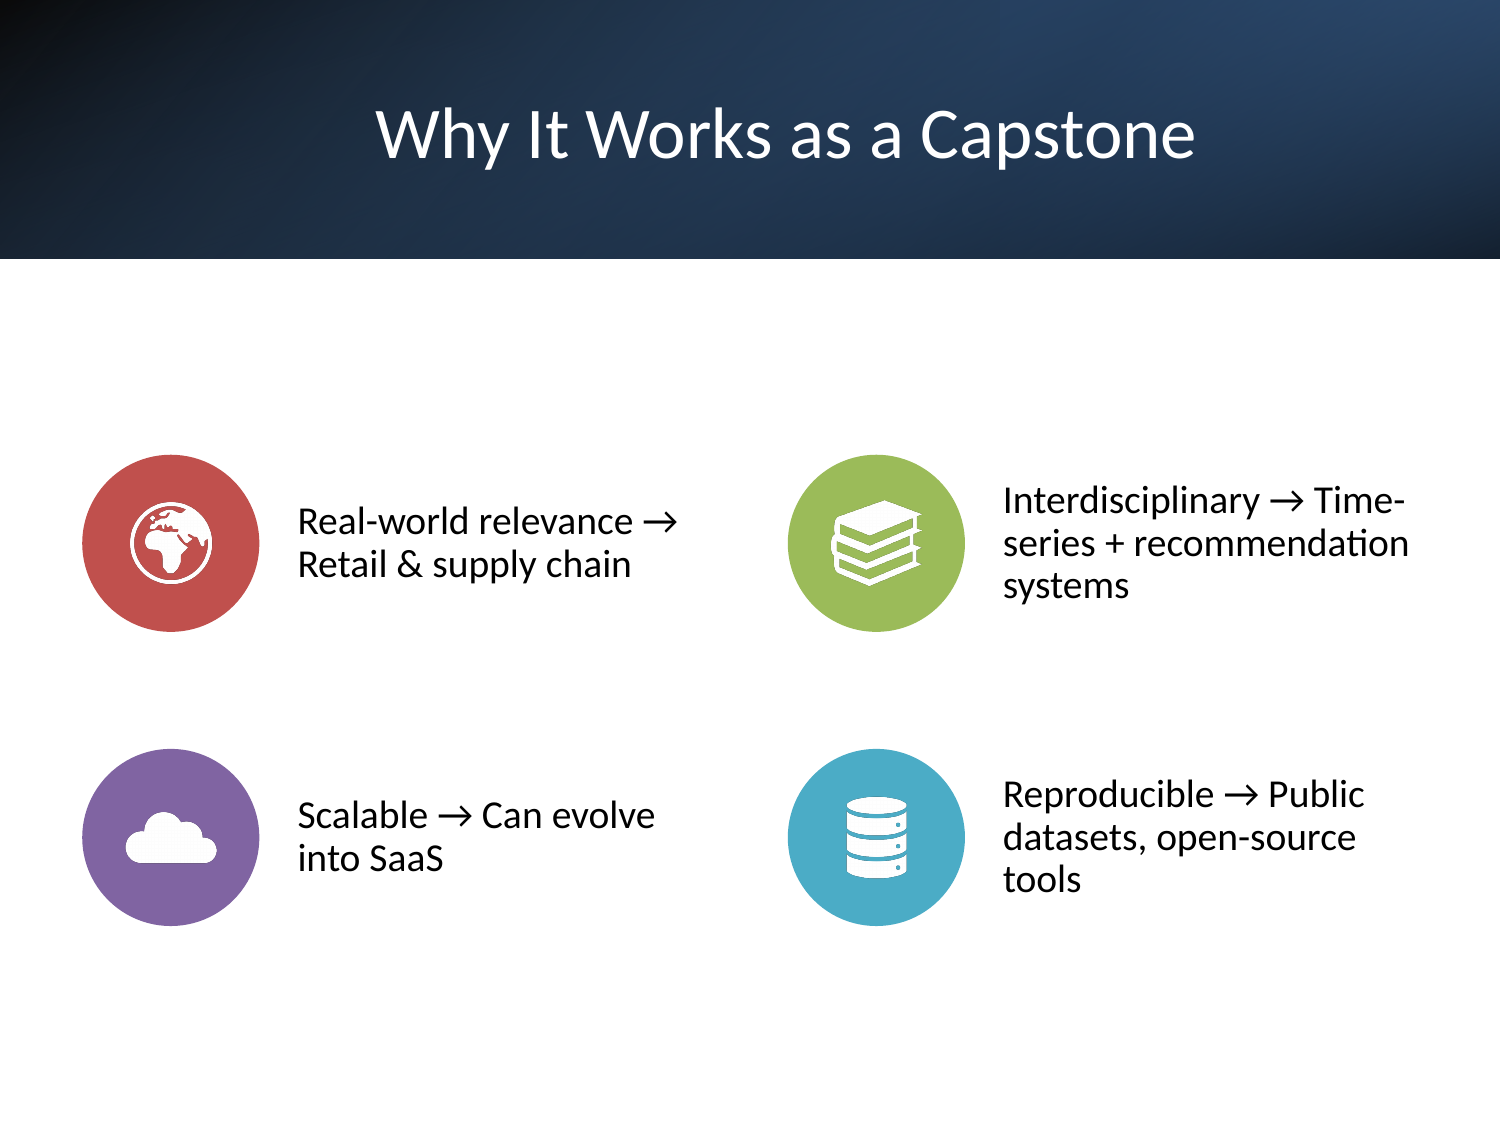

# Why It Works as a Capstone
Real-world relevance → Retail & supply chain
Interdisciplinary → Time-series + recommendation systems
Scalable → Can evolve into SaaS
Reproducible → Public datasets, open-source tools